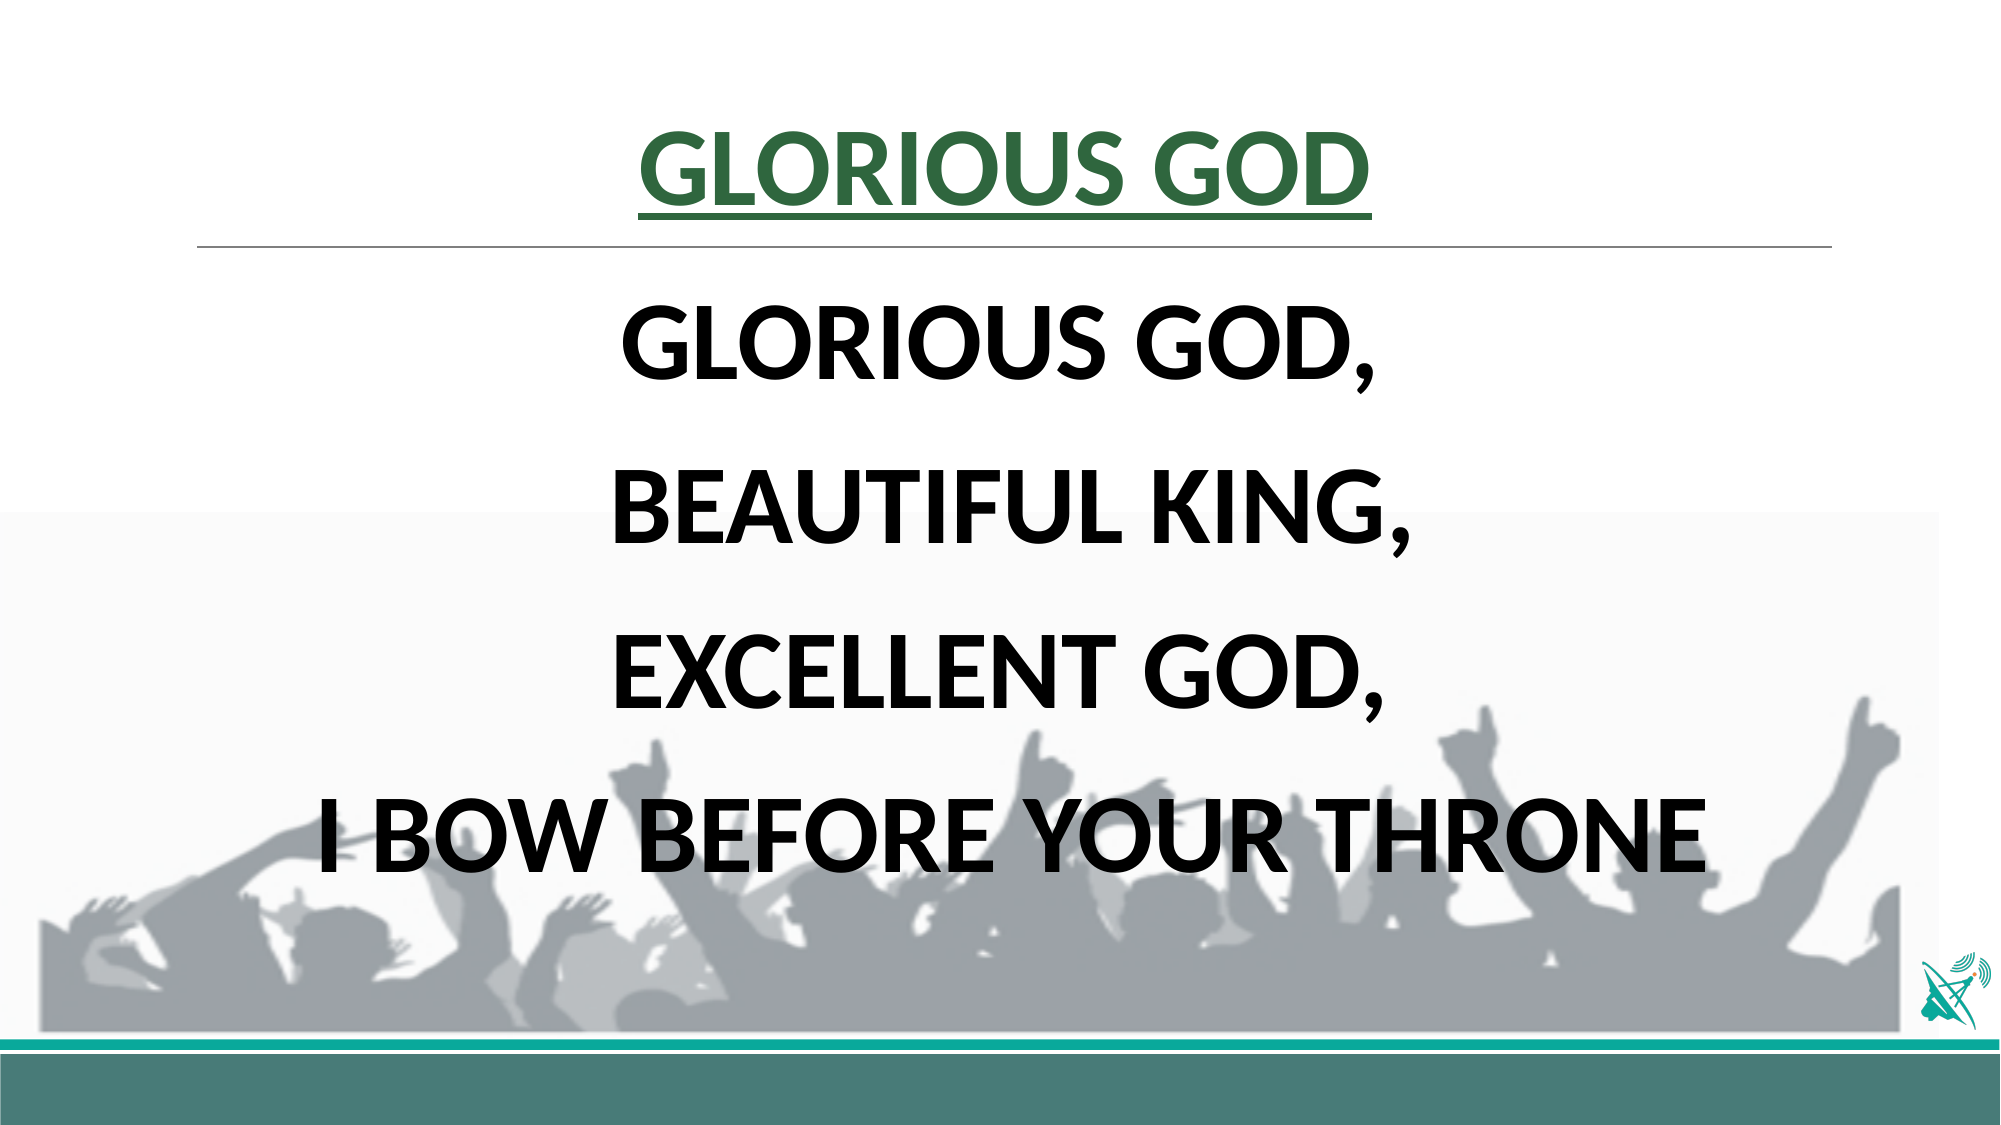

# GLORIOUS GOD
GLORIOUS GOD,
BEAUTIFUL KING,
EXCELLENT GOD,
I BOW BEFORE YOUR THRONE